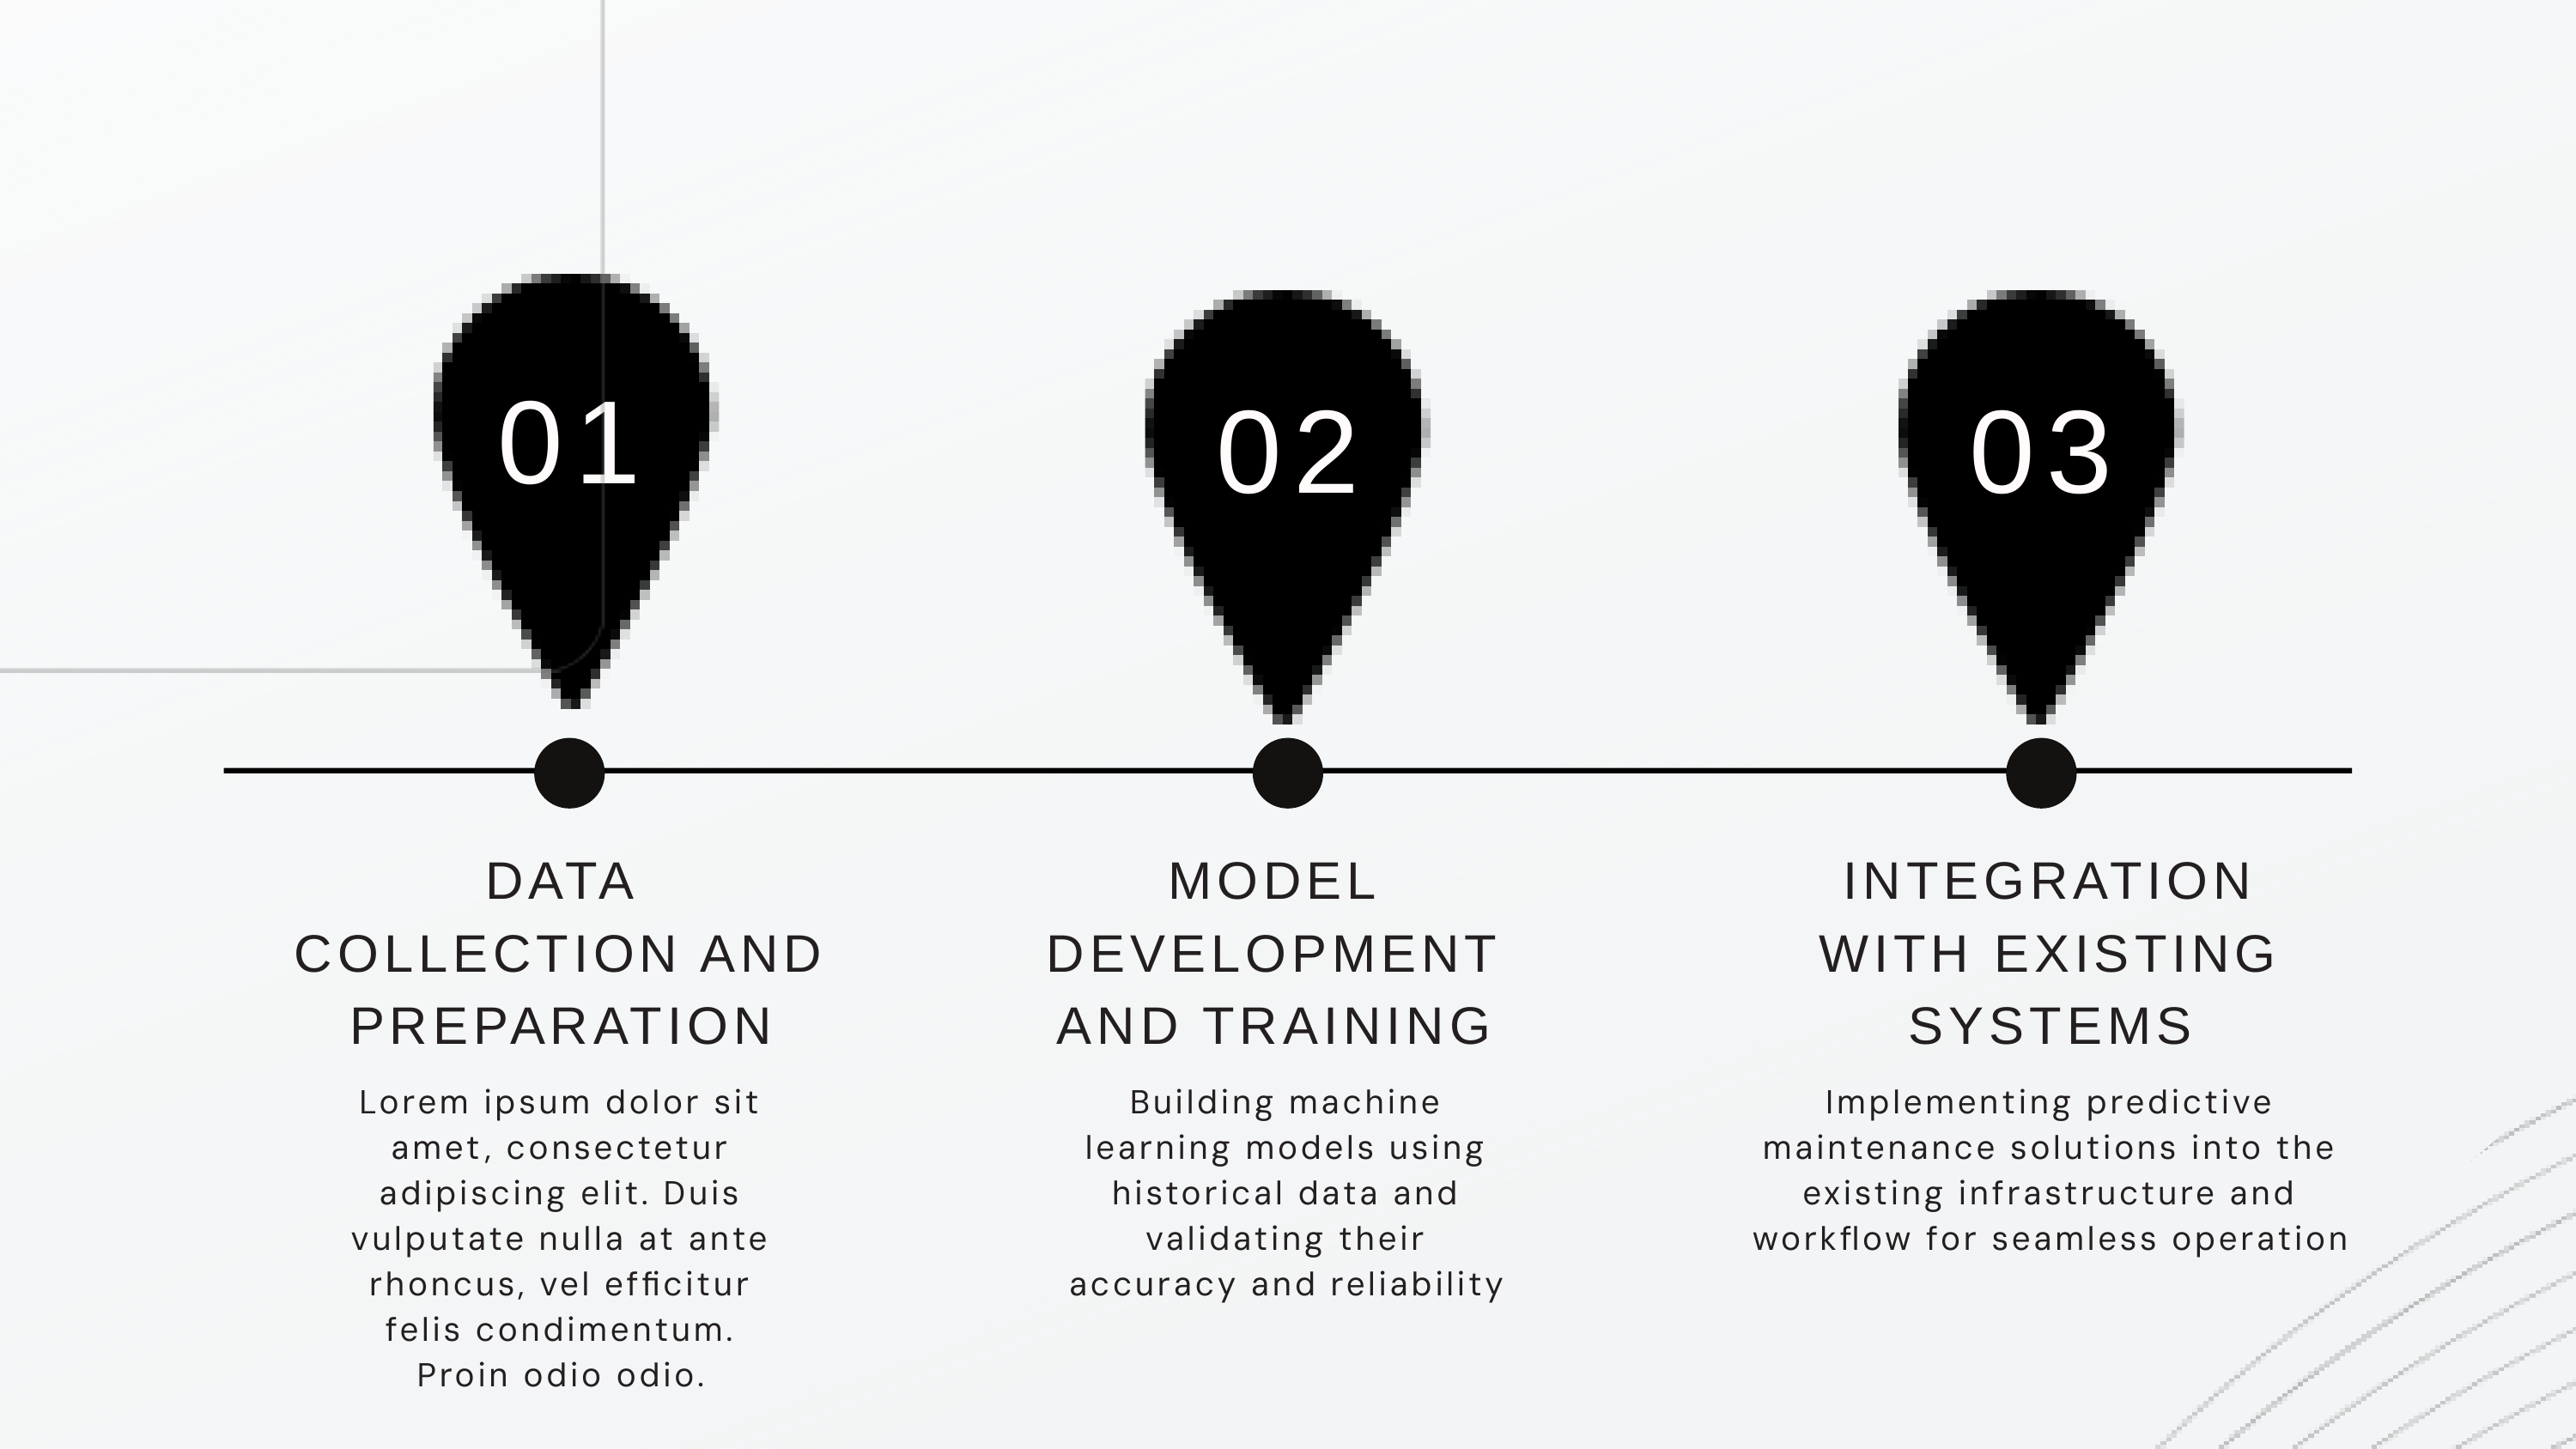

02

03
01

DATA COLLECTION AND PREPARATION
MODEL DEVELOPMENT AND TRAINING
INTEGRATION WITH EXISTING SYSTEMS

Lorem ipsum dolor sit amet, consectetur adipiscing elit. Duis vulputate nulla at ante rhoncus, vel efficitur felis condimentum. Proin odio odio.
Building machine learning models using historical data and validating their accuracy and reliability​

Implementing predictive maintenance solutions into the existing infrastructure and workflow for seamless operation